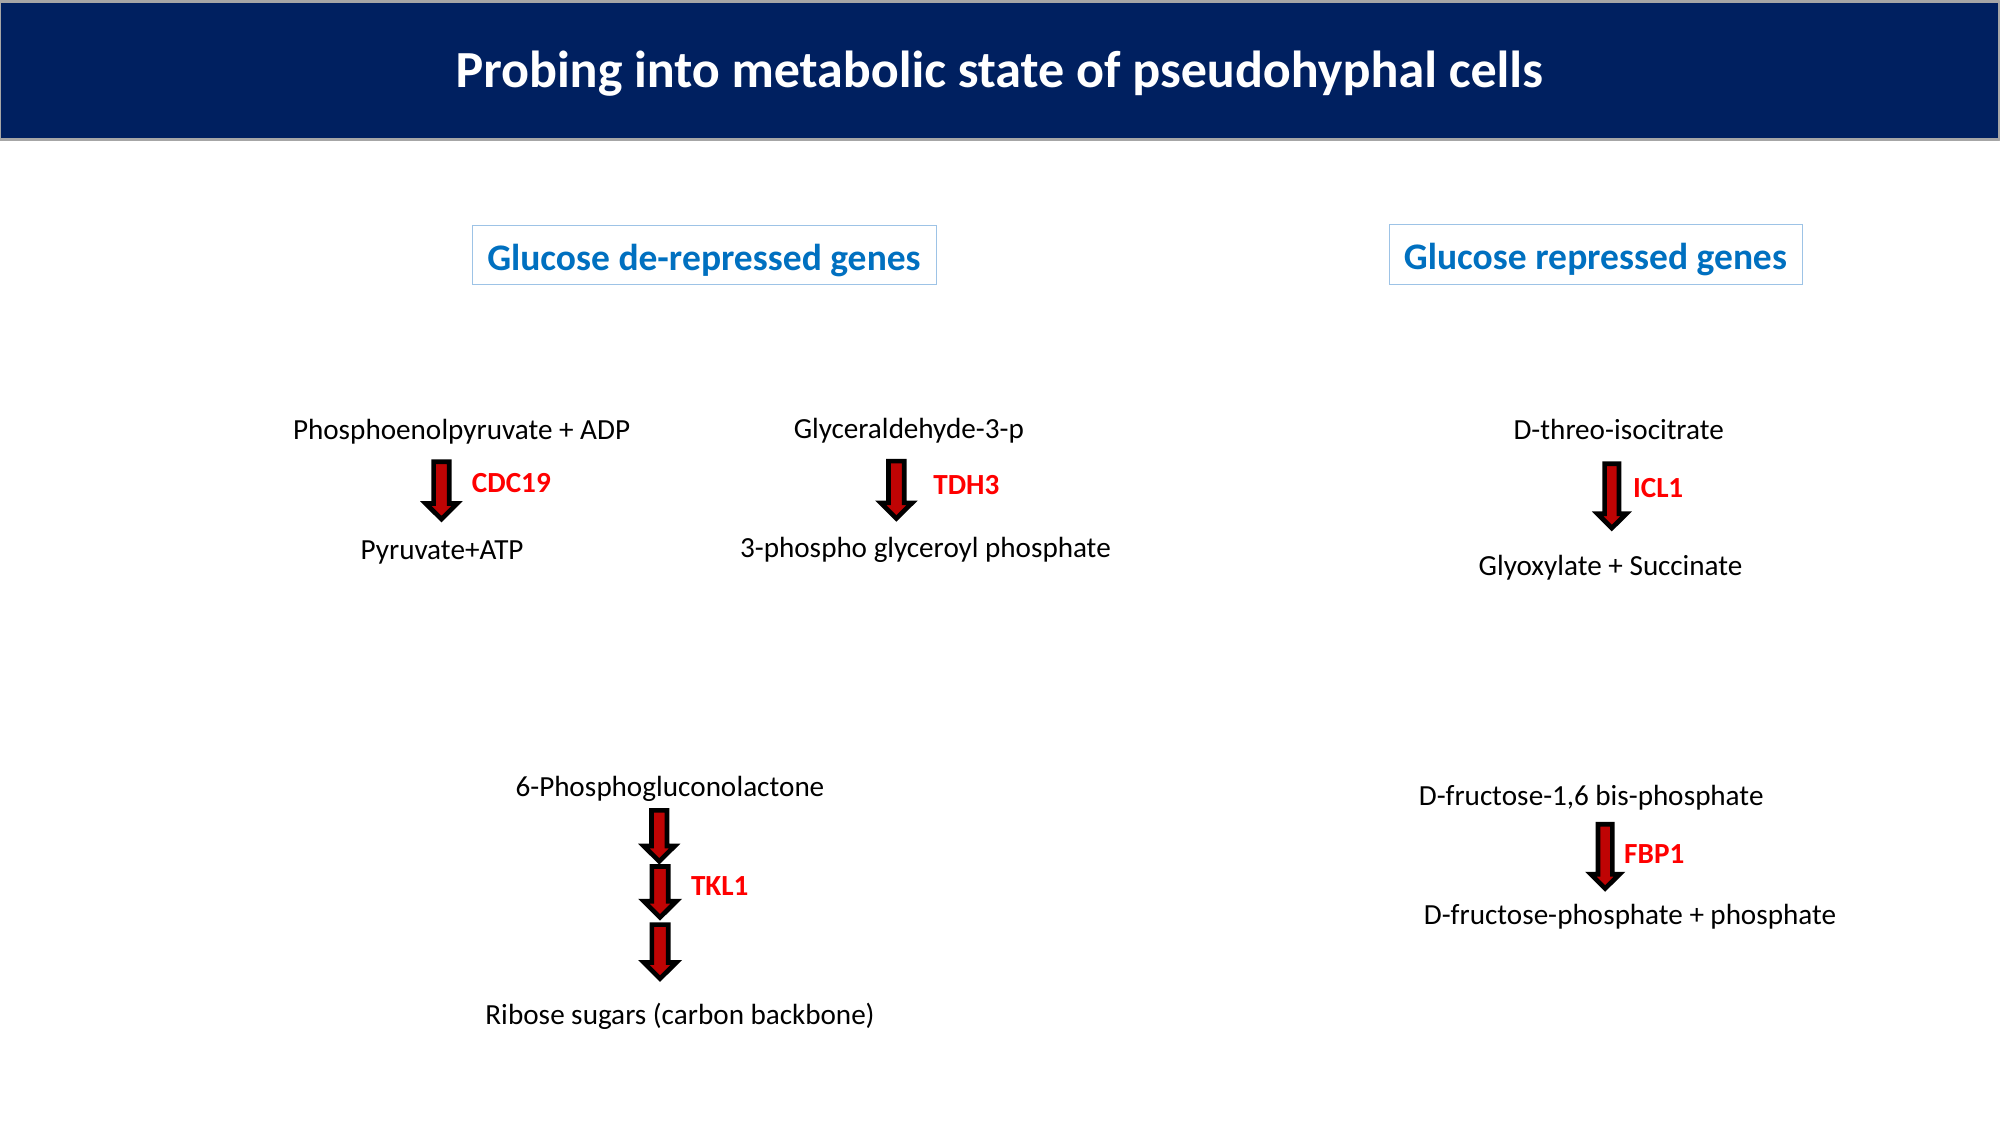

# Probing into metabolic state of pseudohyphal cells
Glucose repressed genes
Glucose de-repressed genes
Glyceraldehyde-3-p
 3-phospho glyceroyl phosphate
Phosphoenolpyruvate + ADP
CDC19

Pyruvate+ATP
TDH3

6-Phosphogluconolactone

 Ribose sugars (carbon backbone)
TKL1
D-threo-isocitrate
ICL1

Glyoxylate + Succinate
D-fructose-1,6 bis-phosphate

FBP1
D-fructose-phosphate + phosphate